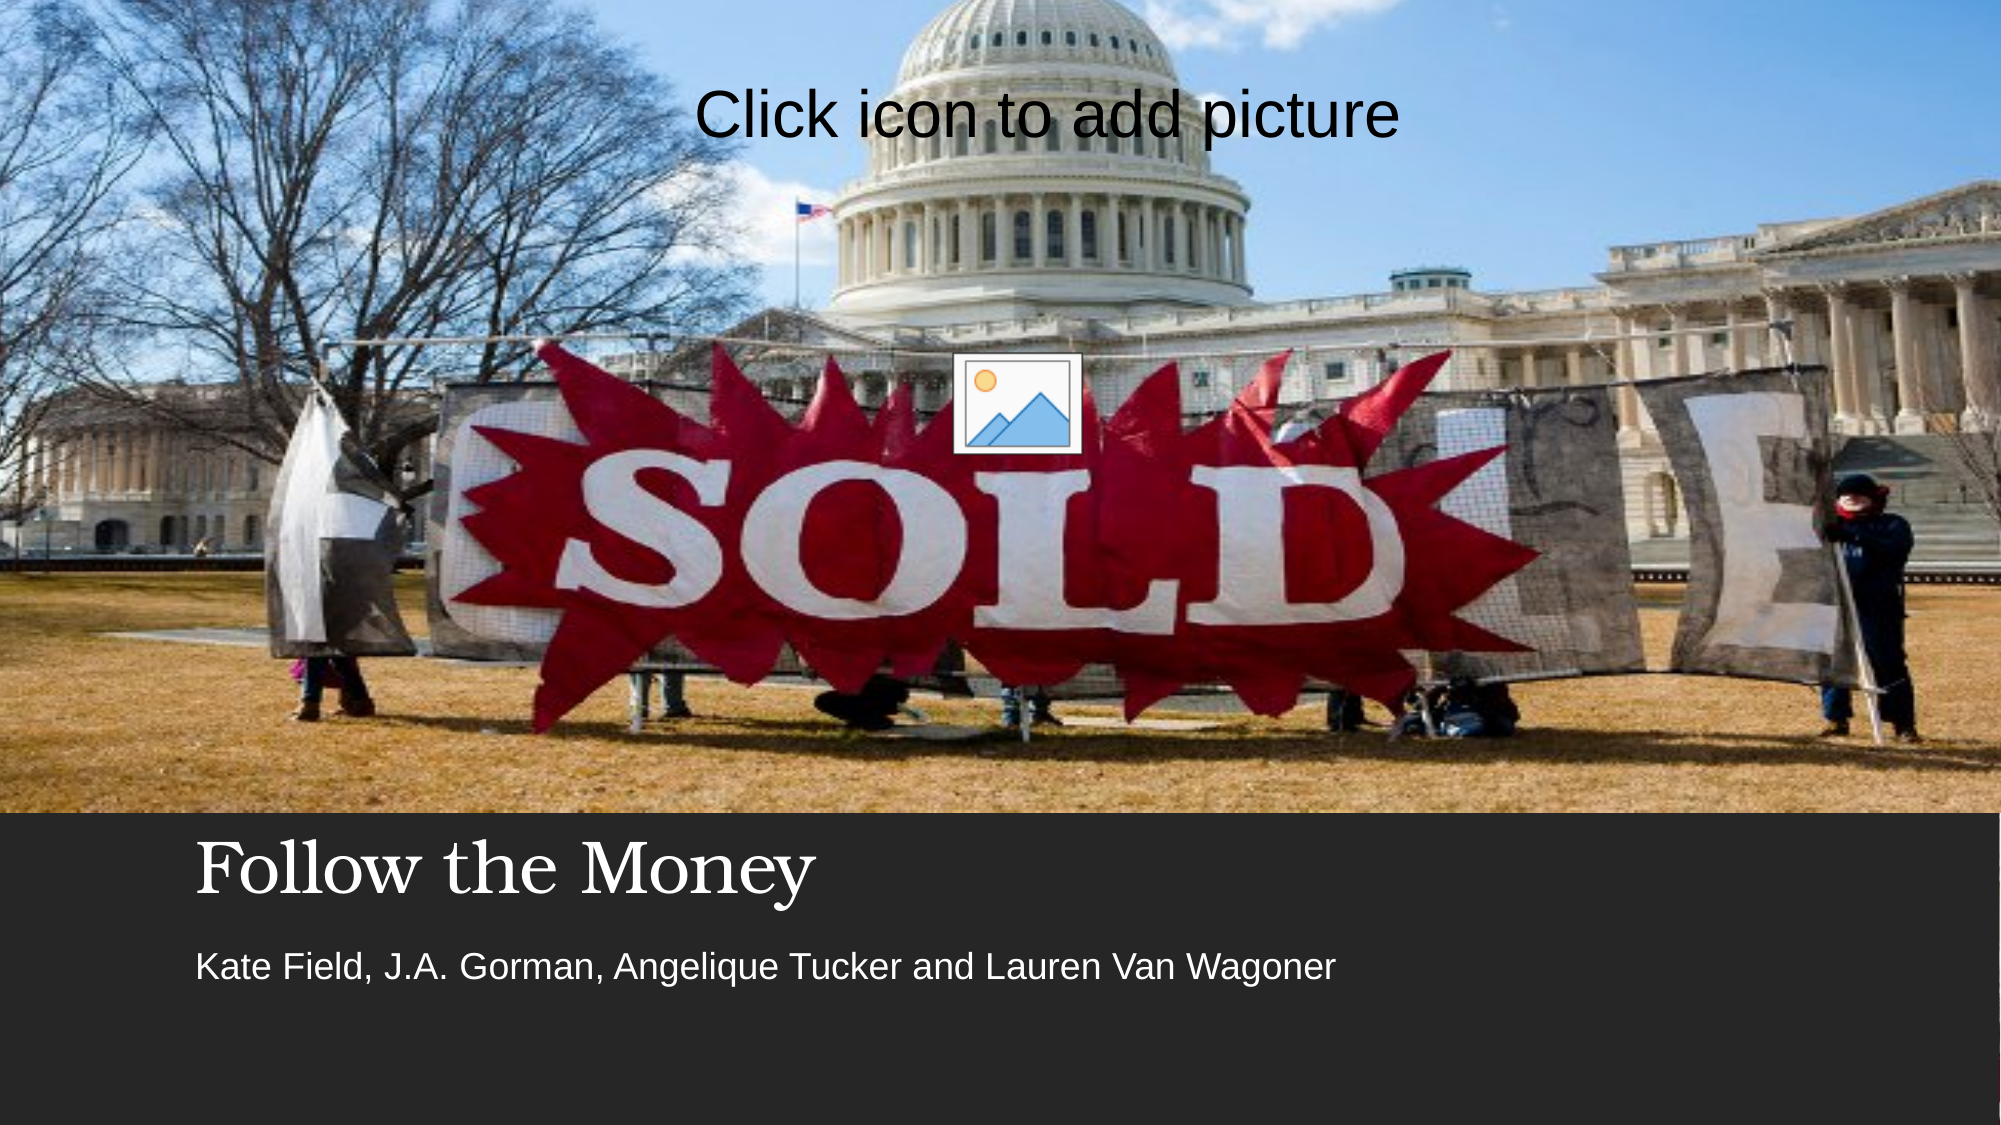

# Follow the Money
Kate Field, J.A. Gorman, Angelique Tucker and Lauren Van Wagoner